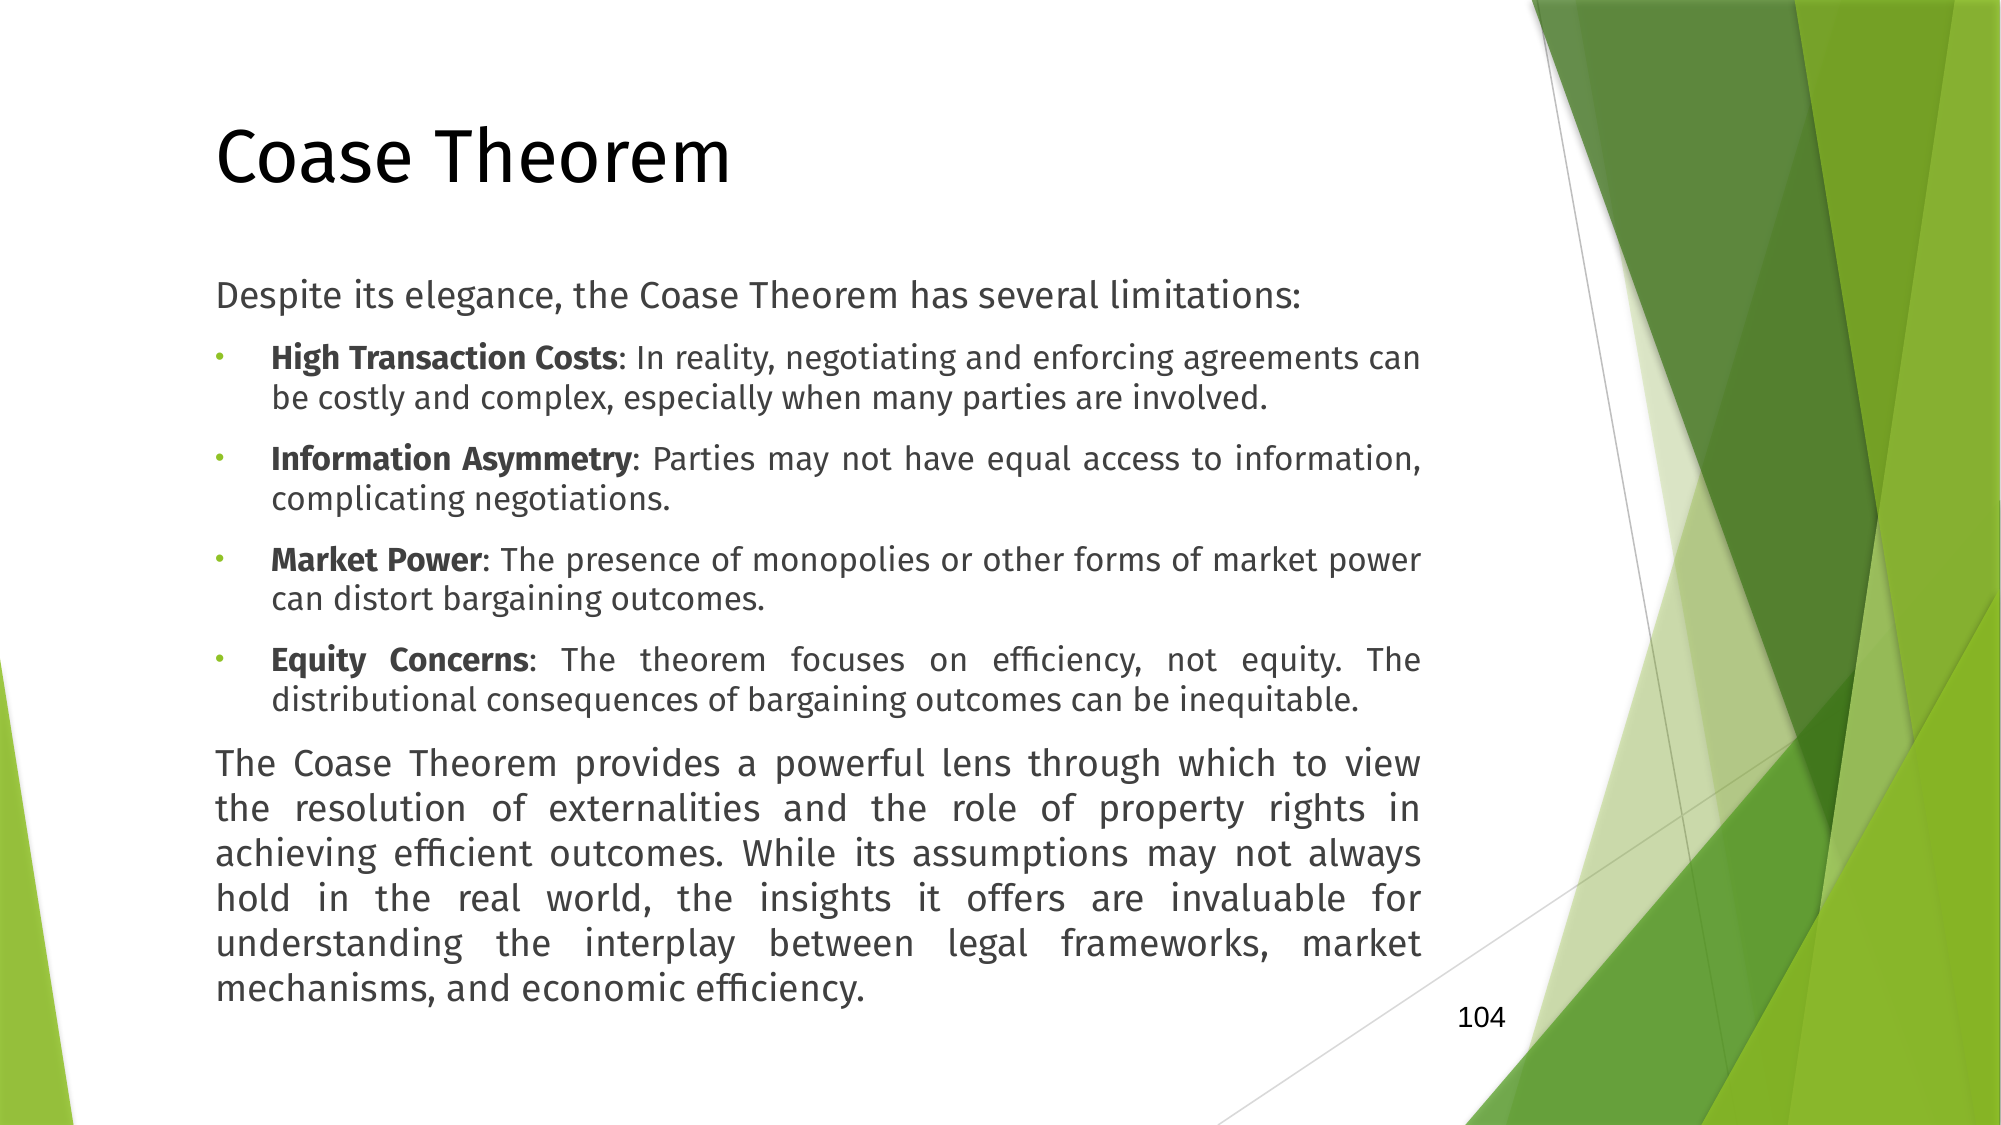

104
# Coase Theorem
Despite its elegance, the Coase Theorem has several limitations:
High Transaction Costs: In reality, negotiating and enforcing agreements can be costly and complex, especially when many parties are involved.
Information Asymmetry: Parties may not have equal access to information, complicating negotiations.
Market Power: The presence of monopolies or other forms of market power can distort bargaining outcomes.
Equity Concerns: The theorem focuses on efficiency, not equity. The distributional consequences of bargaining outcomes can be inequitable.
The Coase Theorem provides a powerful lens through which to view the resolution of externalities and the role of property rights in achieving efficient outcomes. While its assumptions may not always hold in the real world, the insights it offers are invaluable for understanding the interplay between legal frameworks, market mechanisms, and economic efficiency.